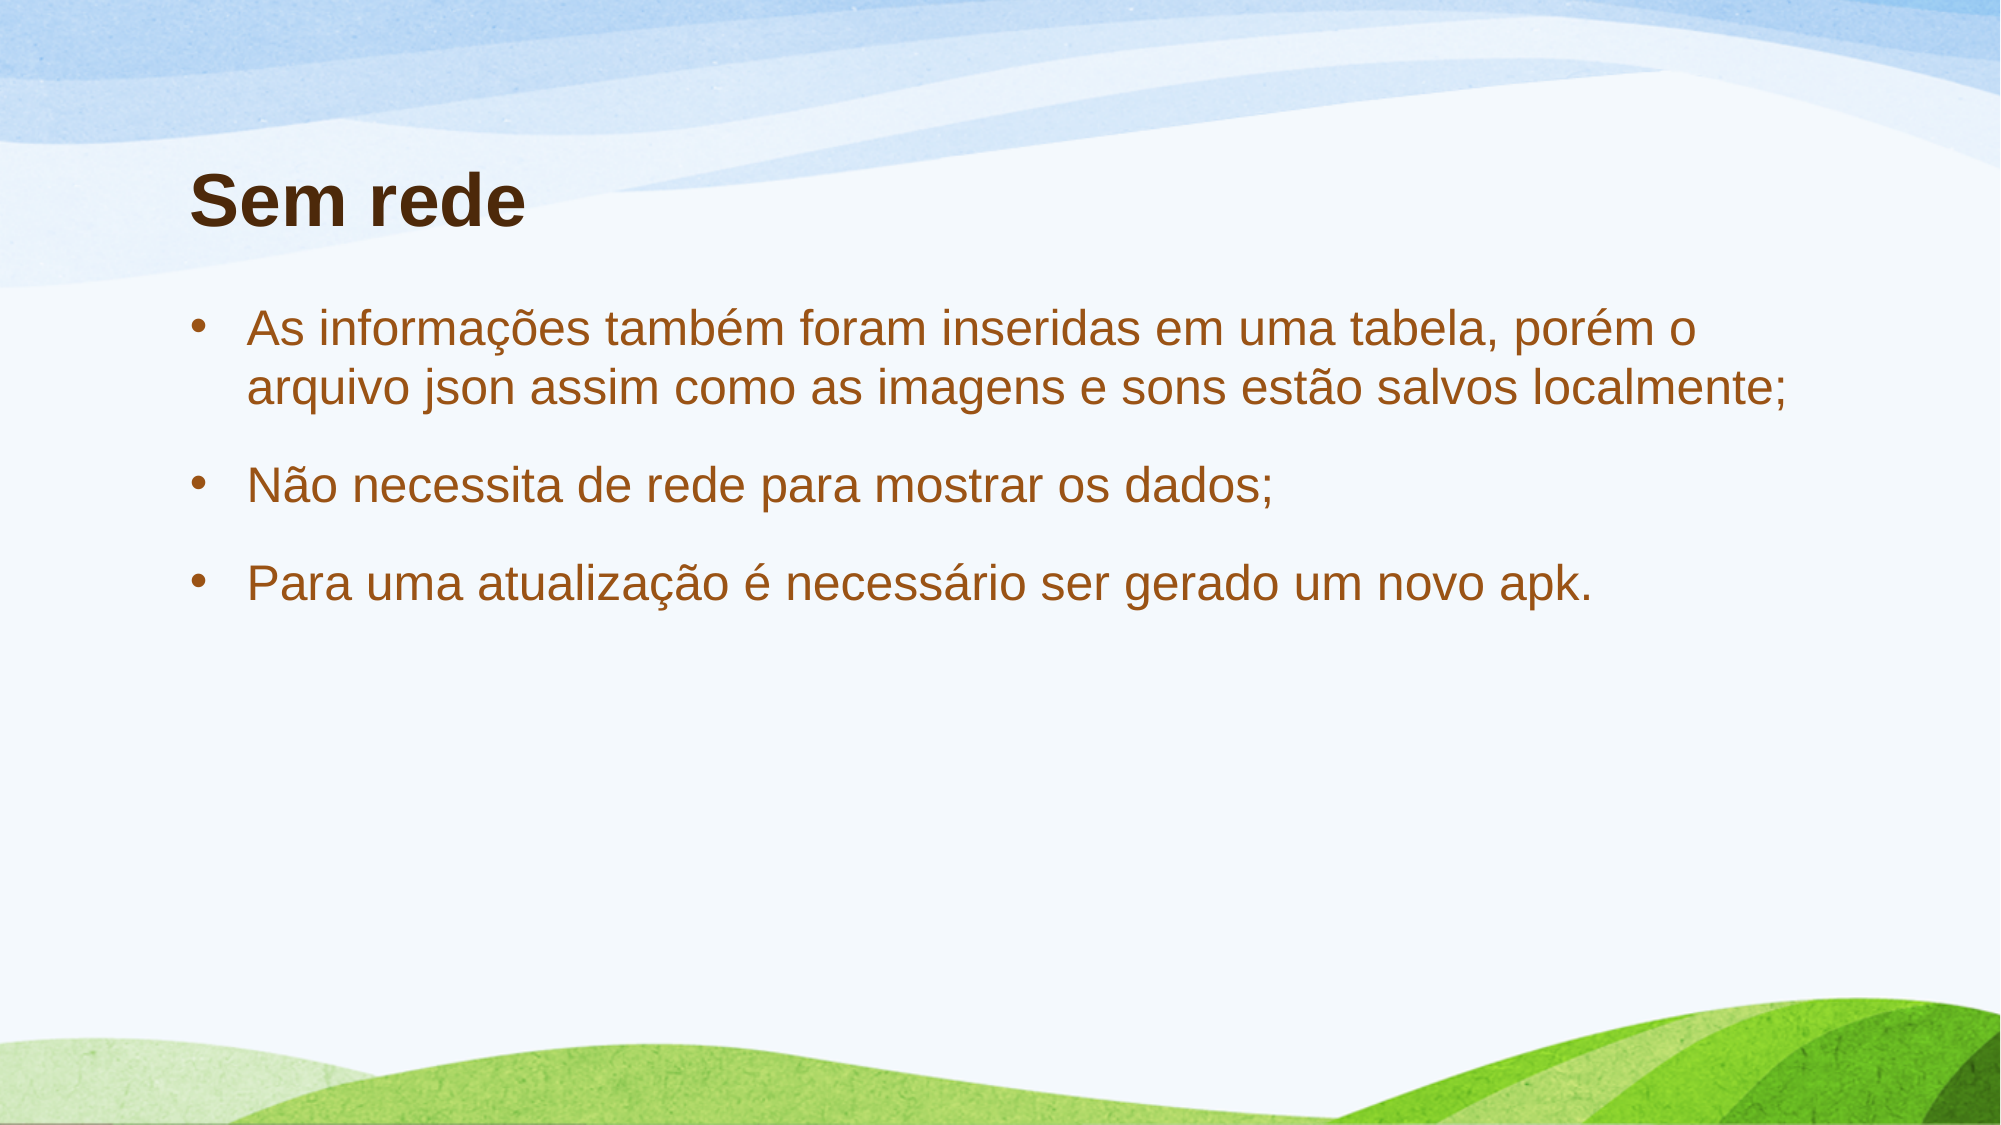

# Sem rede
As informações também foram inseridas em uma tabela, porém o arquivo json assim como as imagens e sons estão salvos localmente;
Não necessita de rede para mostrar os dados;
Para uma atualização é necessário ser gerado um novo apk.